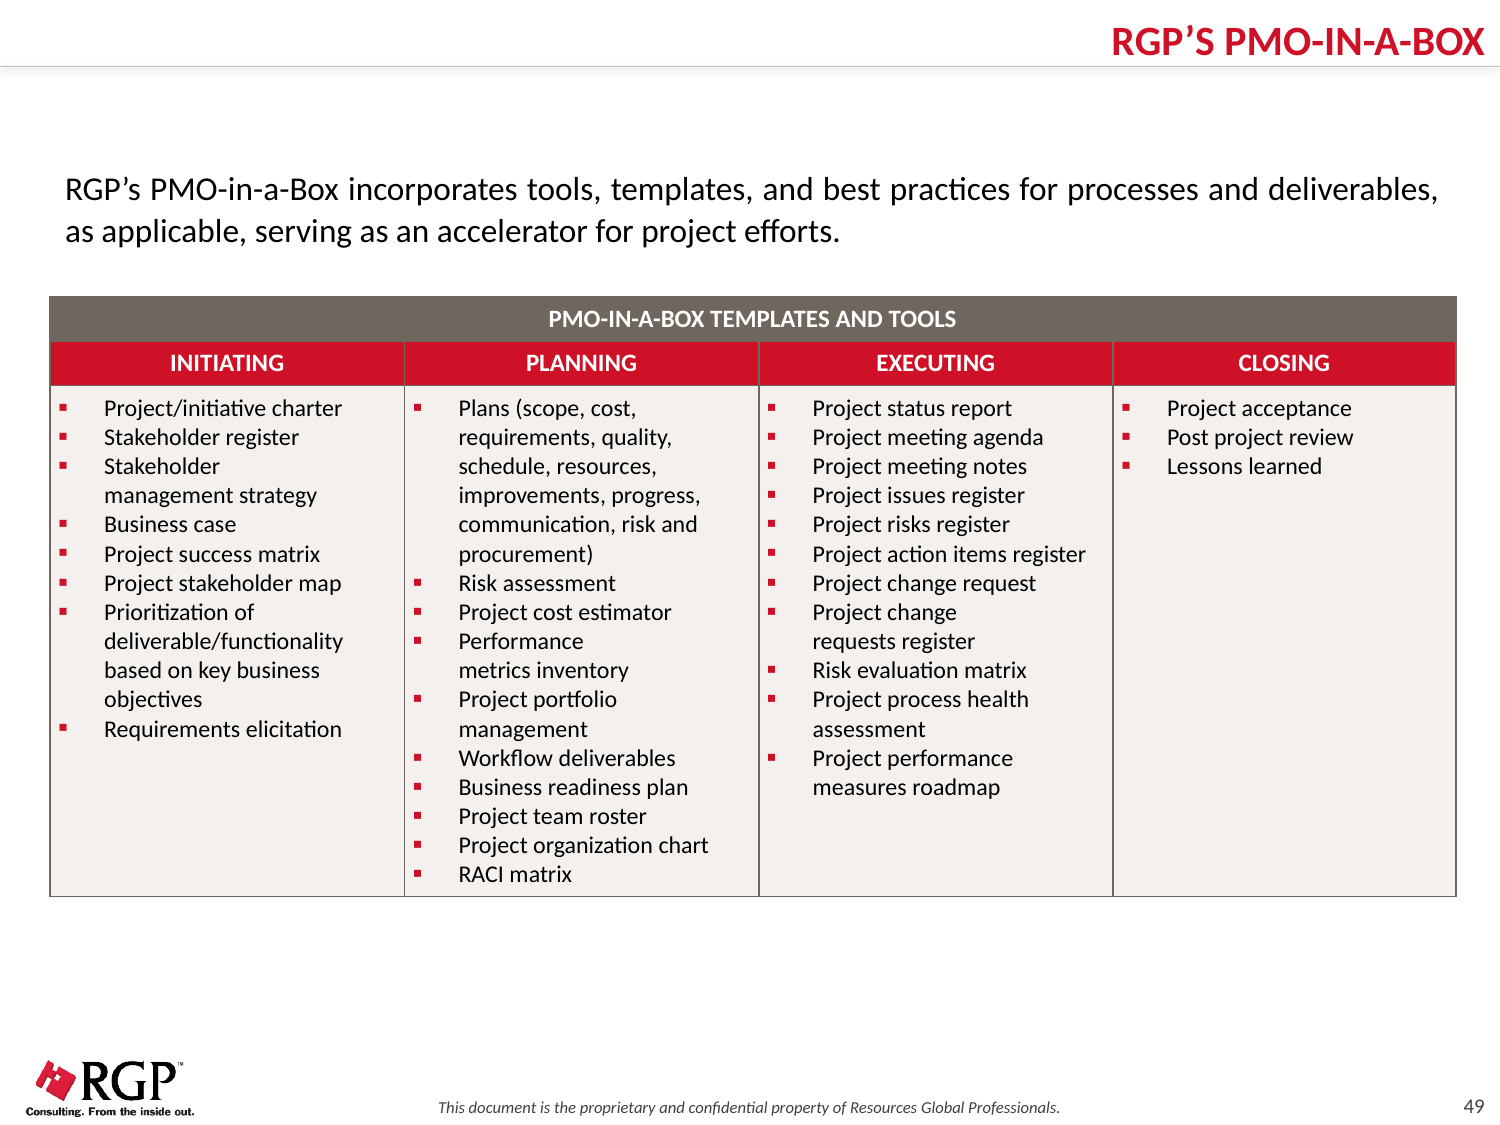

RGP’s PMO-in-a-Box

RGP’s PMO-in-a-Box incorporates tools, templates, and best practices for processes and deliverables, as applicable, serving as an accelerator for project efforts.
| PMO-IN-A-BOX TEMPLATES AND TOOLS |  |  |  |
| --- | --- | --- | --- |
| INITIATING | PLANNING | EXECUTING | CLOSING |
| Project/initiative charter Stakeholder register Stakeholder management strategy Business case Project success matrix Project stakeholder map Prioritization of deliverable/functionality based on key business objectives Requirements elicitation | Plans (scope, cost, requirements, quality, schedule, resources, improvements, progress, communication, risk and procurement) Risk assessment Project cost estimator Performance metrics inventory Project portfolio management Workflow deliverables Business readiness plan Project team roster Project organization chart RACI matrix | Project status report Project meeting agenda Project meeting notes Project issues register Project risks register Project action items register Project change request Project change requests register Risk evaluation matrix Project process health assessment Project performance measures roadmap | Project acceptance Post project review Lessons learned |